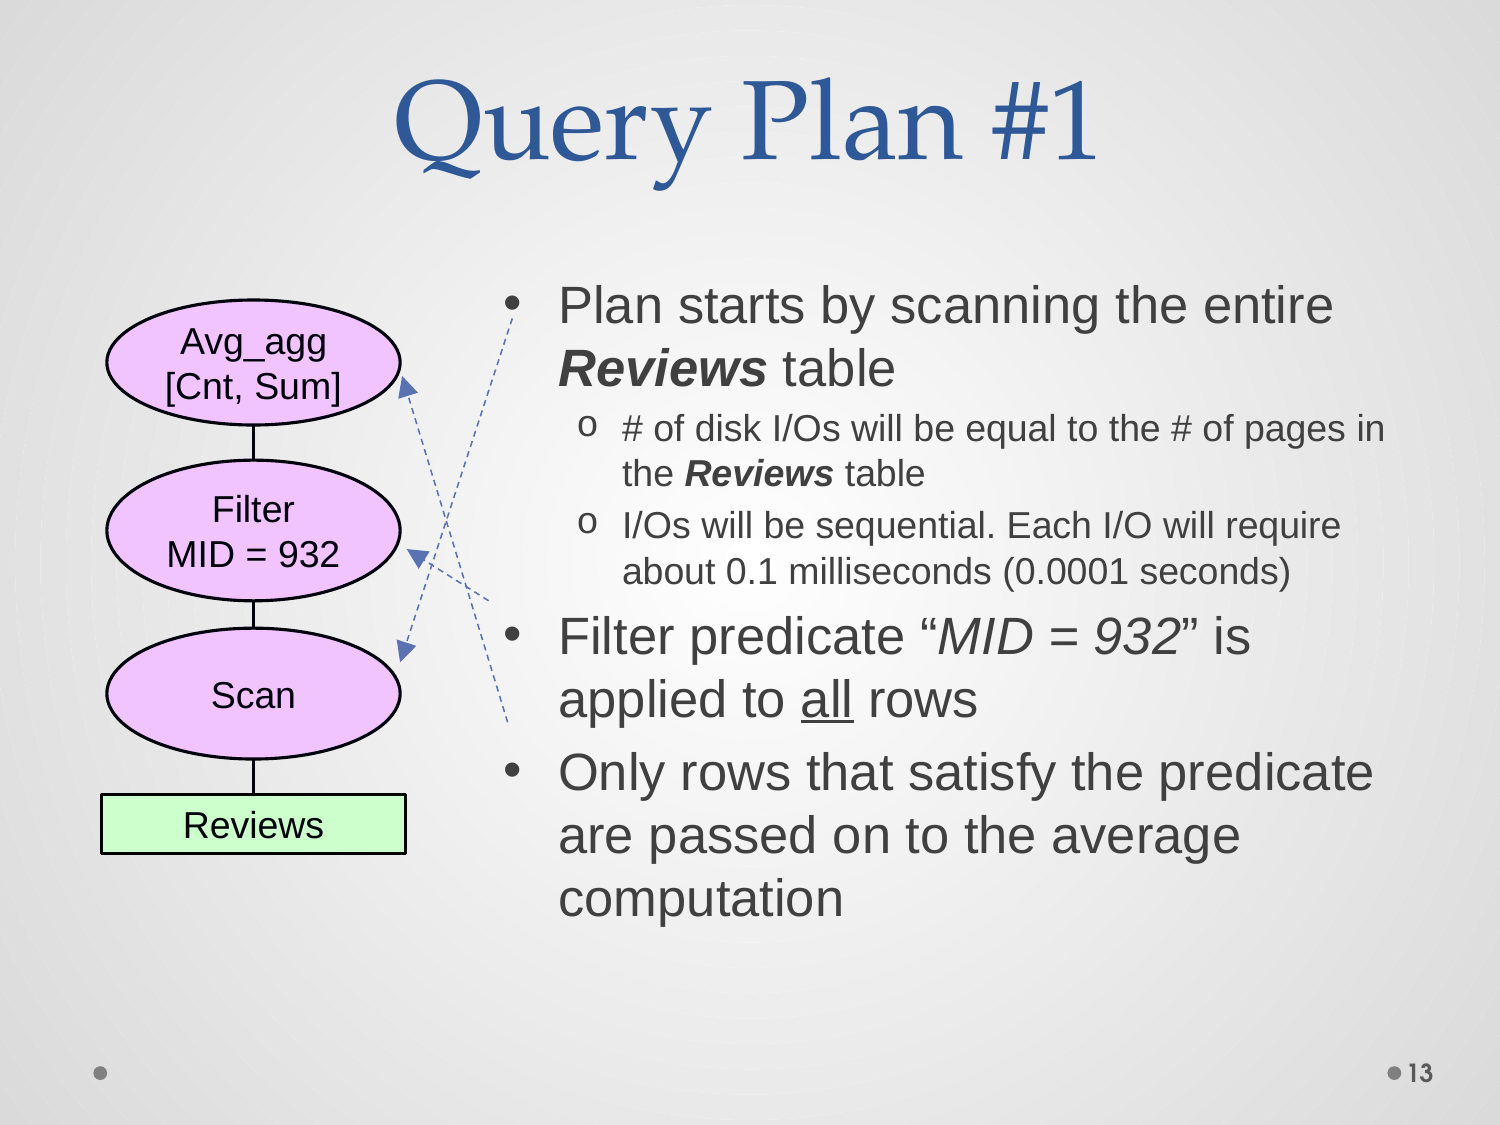

# Query Plan #1
Plan starts by scanning the entire Reviews table
# of disk I/Os will be equal to the # of pages in the Reviews table
I/Os will be sequential. Each I/O will require about 0.1 milliseconds (0.0001 seconds)
Filter predicate “MID = 932” is applied to all rows
Only rows that satisfy the predicate are passed on to the average computation
Avg_agg
[Cnt, Sum]
Filter
MID = 932
Scan
Reviews
13